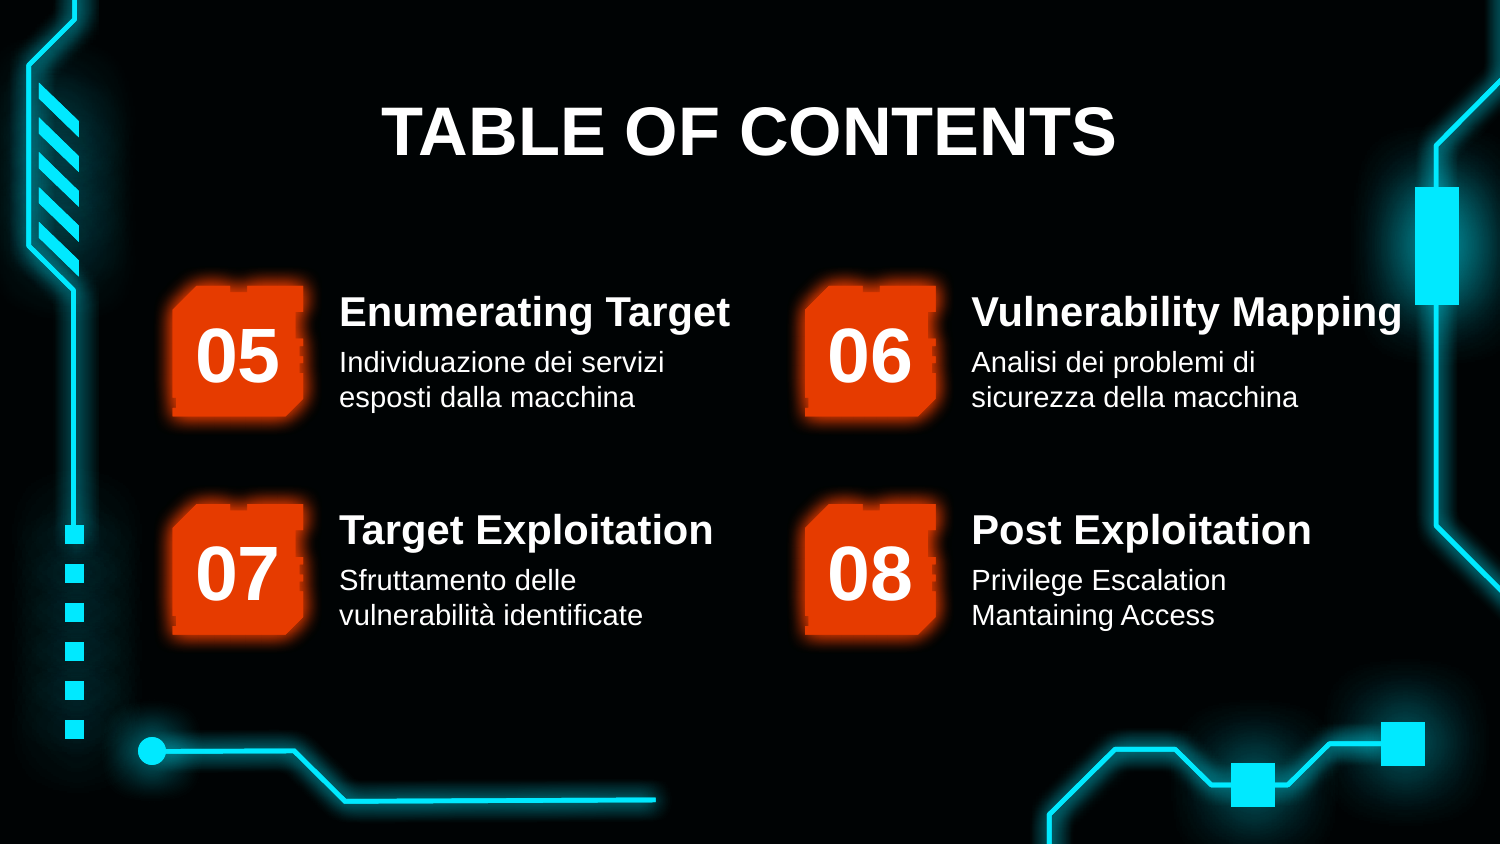

# TABLE OF CONTENTS
Enumerating Target
Vulnerability Mapping

05
06
Individuazione dei servizi esposti dalla macchina
Analisi dei problemi di sicurezza della macchina
Target Exploitation
Post Exploitation

07
08
Sfruttamento delle vulnerabilità identificate
Privilege Escalation
Mantaining Access